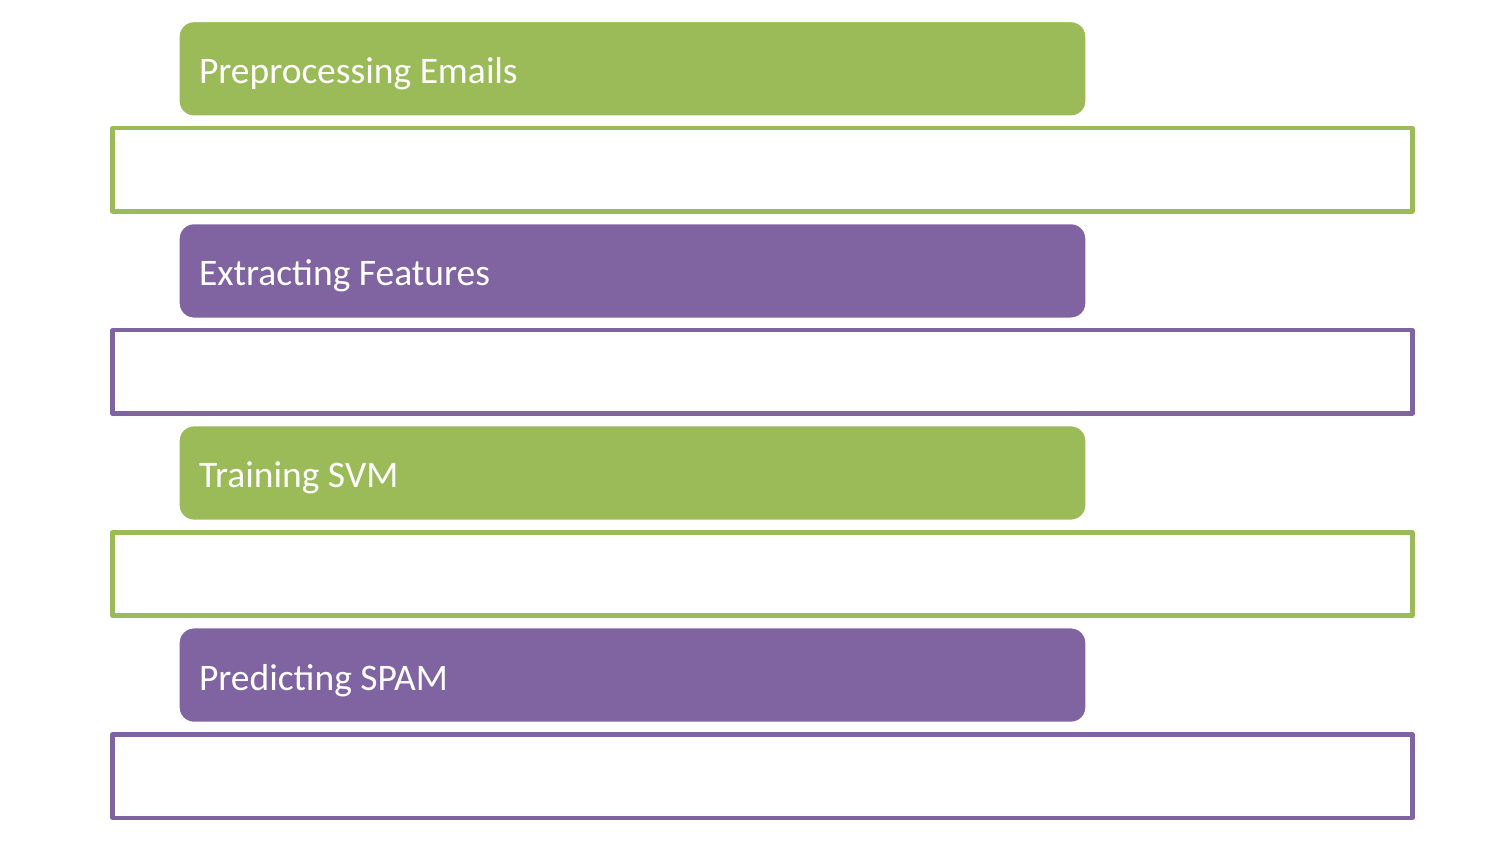

Preprocessing Emails
Extracting Features
Training SVM
Predicting SPAM